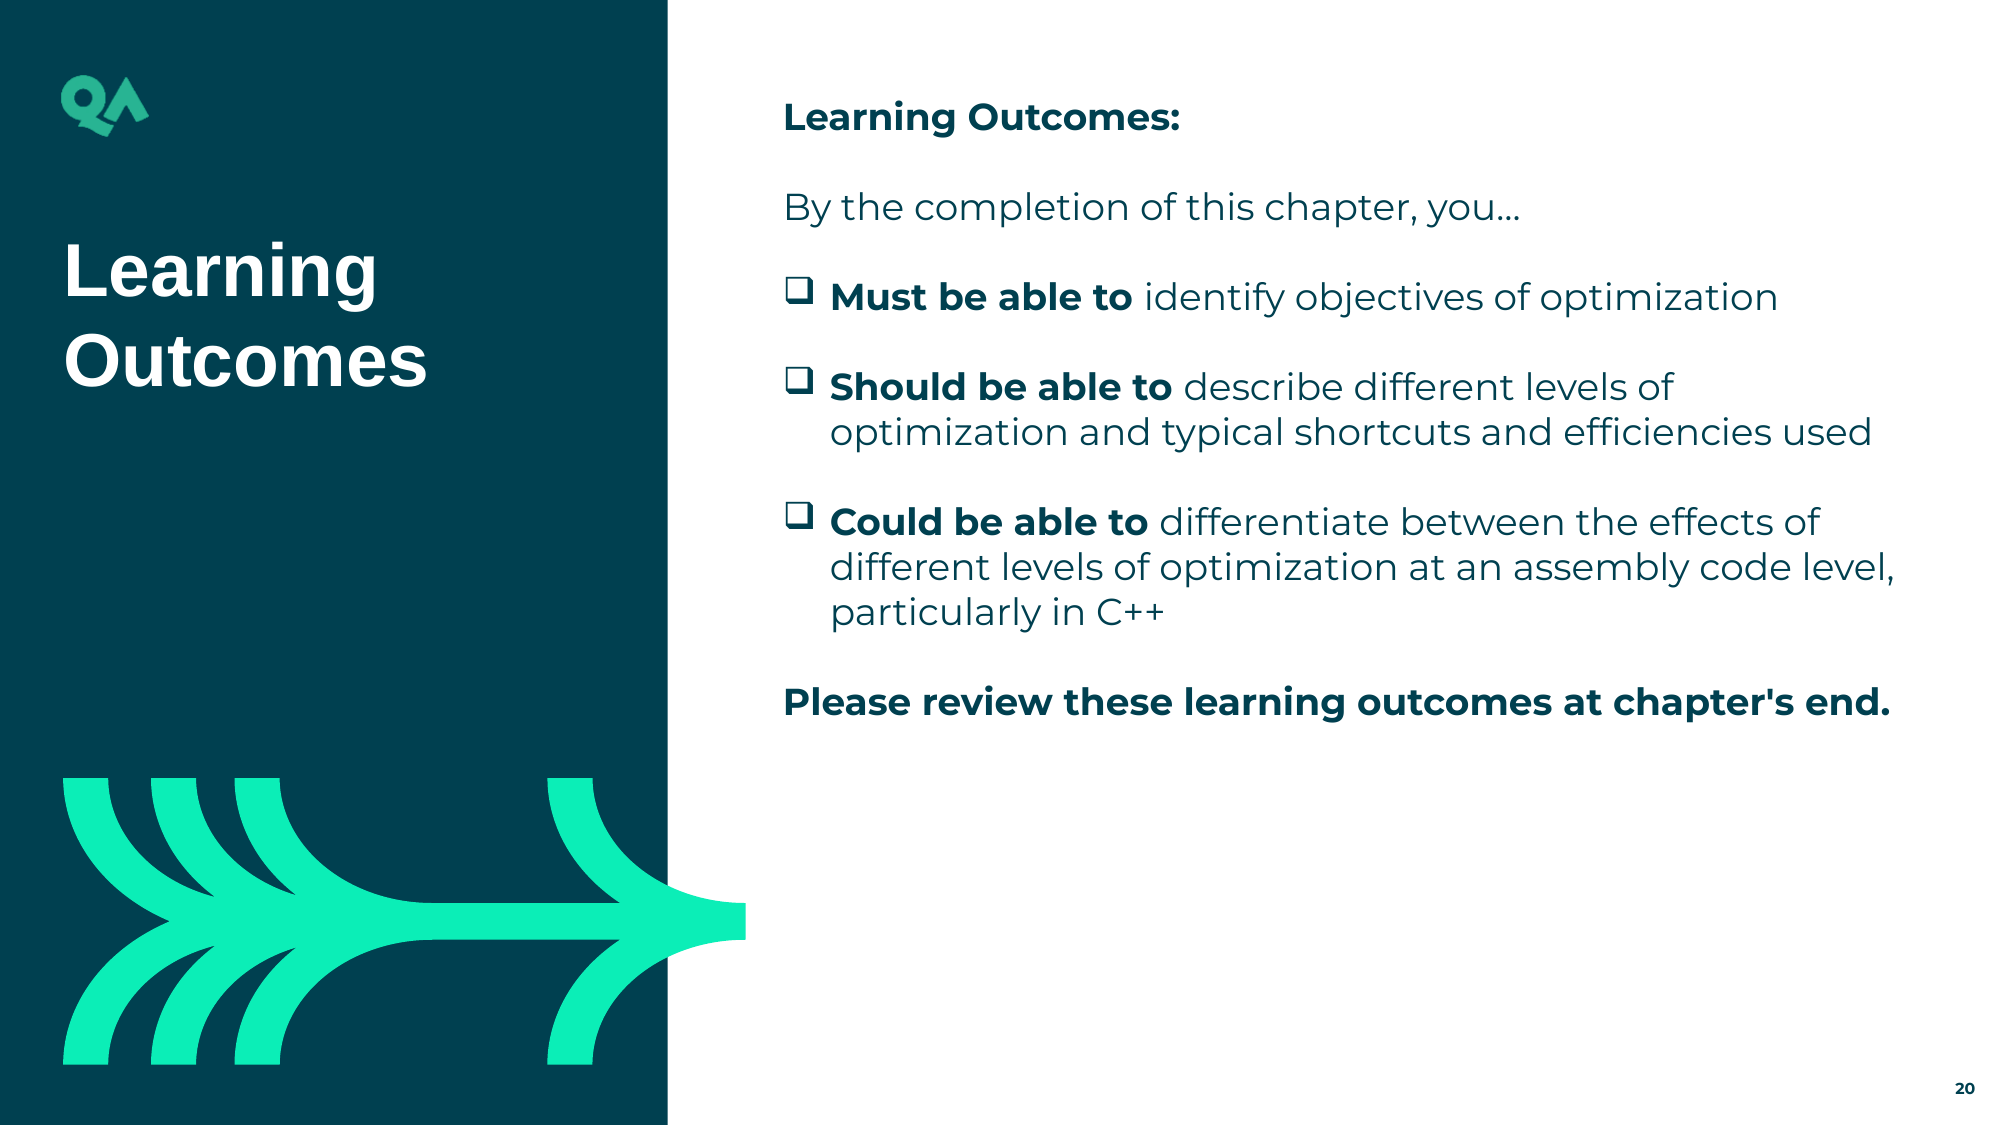

Learning Outcomes:

By the completion of this chapter, you…

Must be able to identify objectives of optimization

Should be able to describe different levels of optimization and typical shortcuts and efficiencies used

Could be able to differentiate between the effects of different levels of optimization at an assembly code level, particularly in C++

Please review these learning outcomes at chapter's end.

Learning Outcomes
20